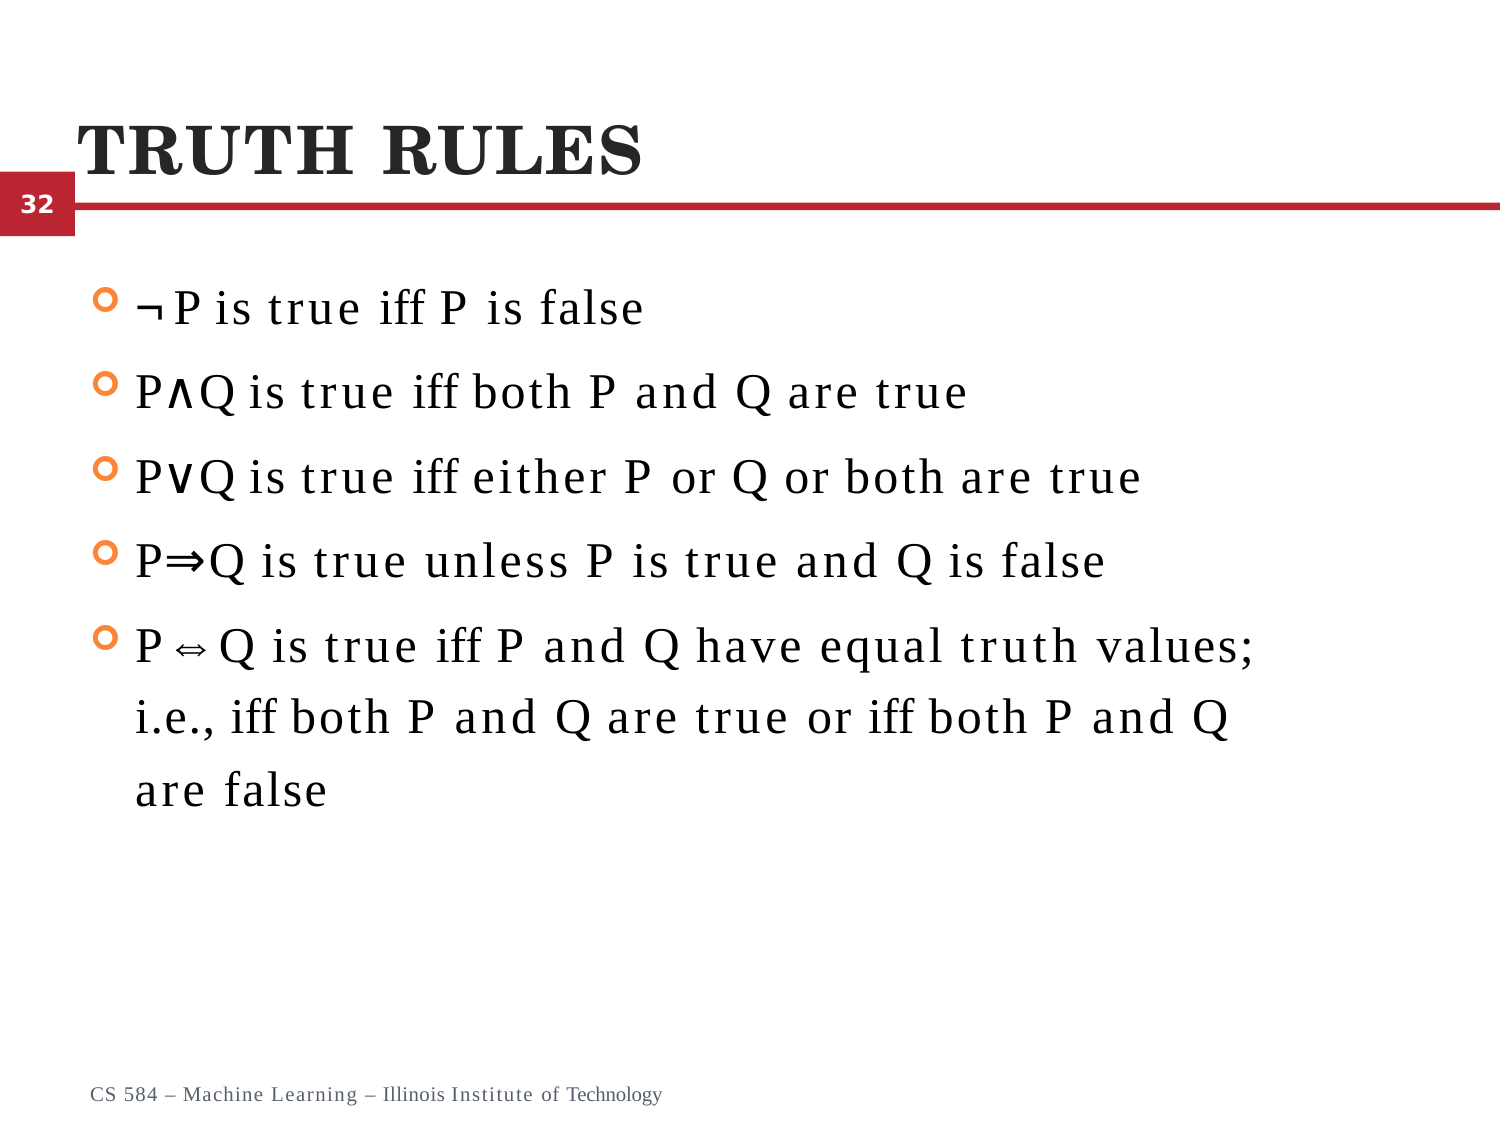

# Truth Rules
¬ P is true iff P is false
P∧Q is true iff both P and Q are true
P∨Q is true iff either P or Q or both are true
P⇒Q is true unless P is true and Q is false
P⇔Q is true iff P and Q have equal truth values; i.e., iff both P and Q are true or iff both P and Q are false
18
CS 584 – Machine Learning – Illinois Institute of Technology